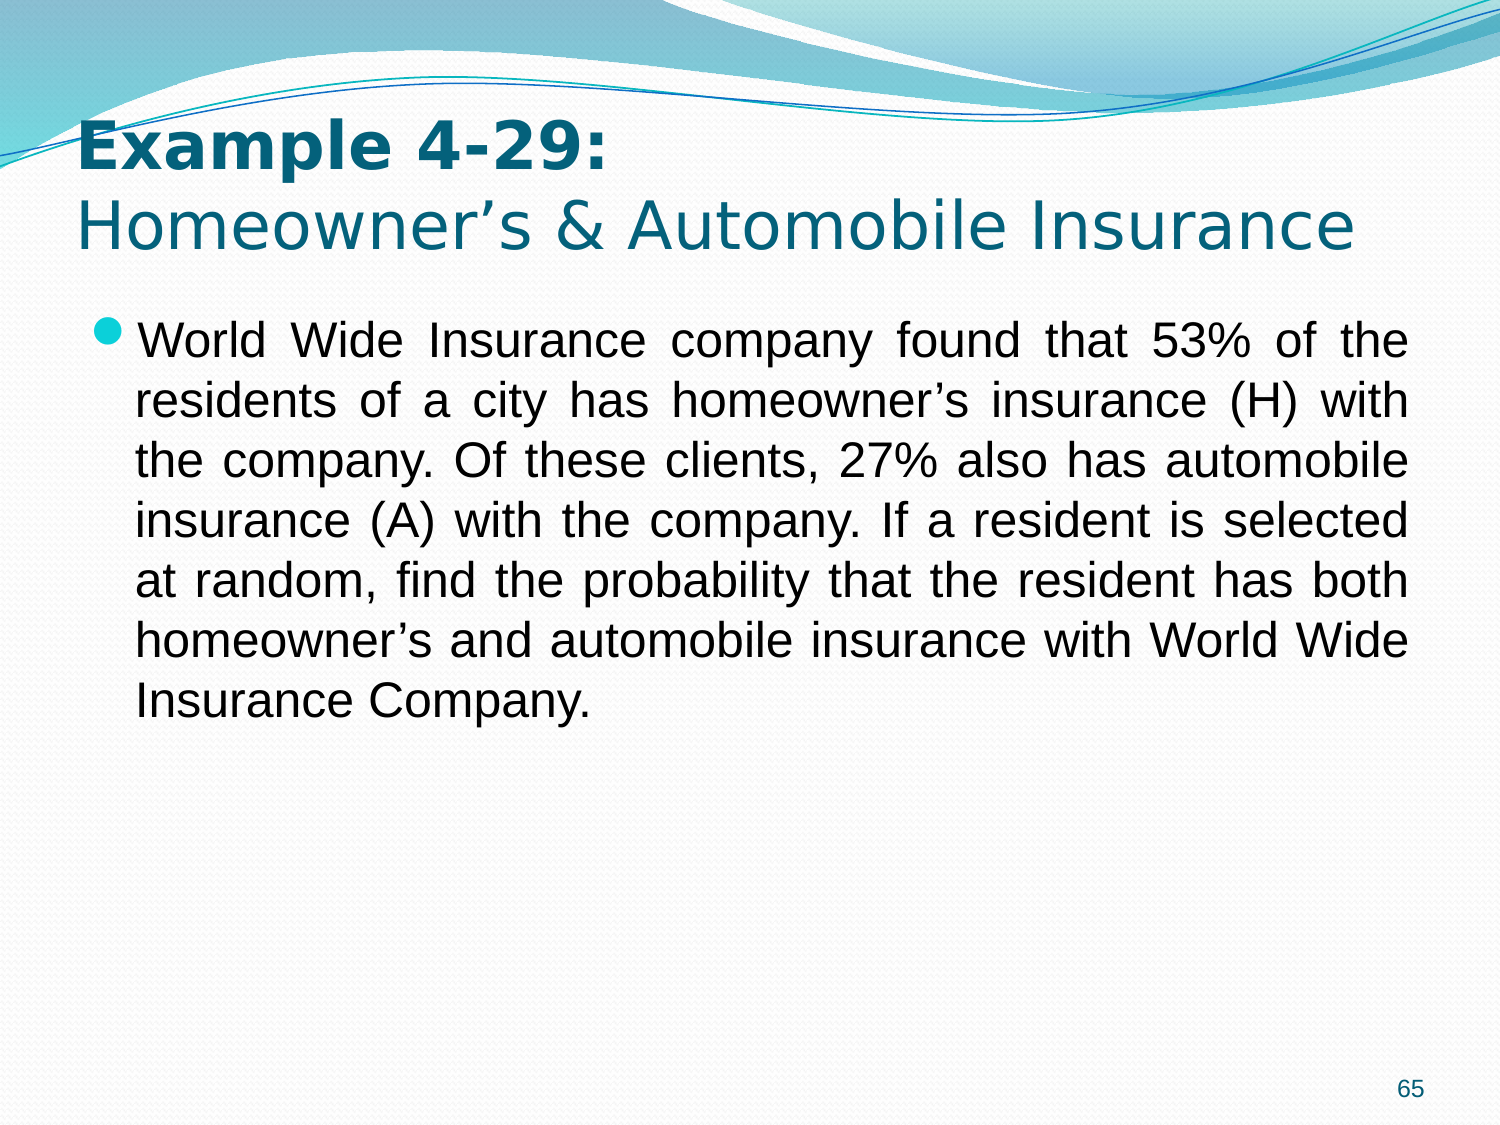

# Example 4-29: Homeowner’s & Automobile Insurance
World Wide Insurance company found that 53% of the residents of a city has homeowner’s insurance (H) with the company. Of these clients, 27% also has automobile insurance (A) with the company. If a resident is selected at random, find the probability that the resident has both homeowner’s and automobile insurance with World Wide Insurance Company.
65